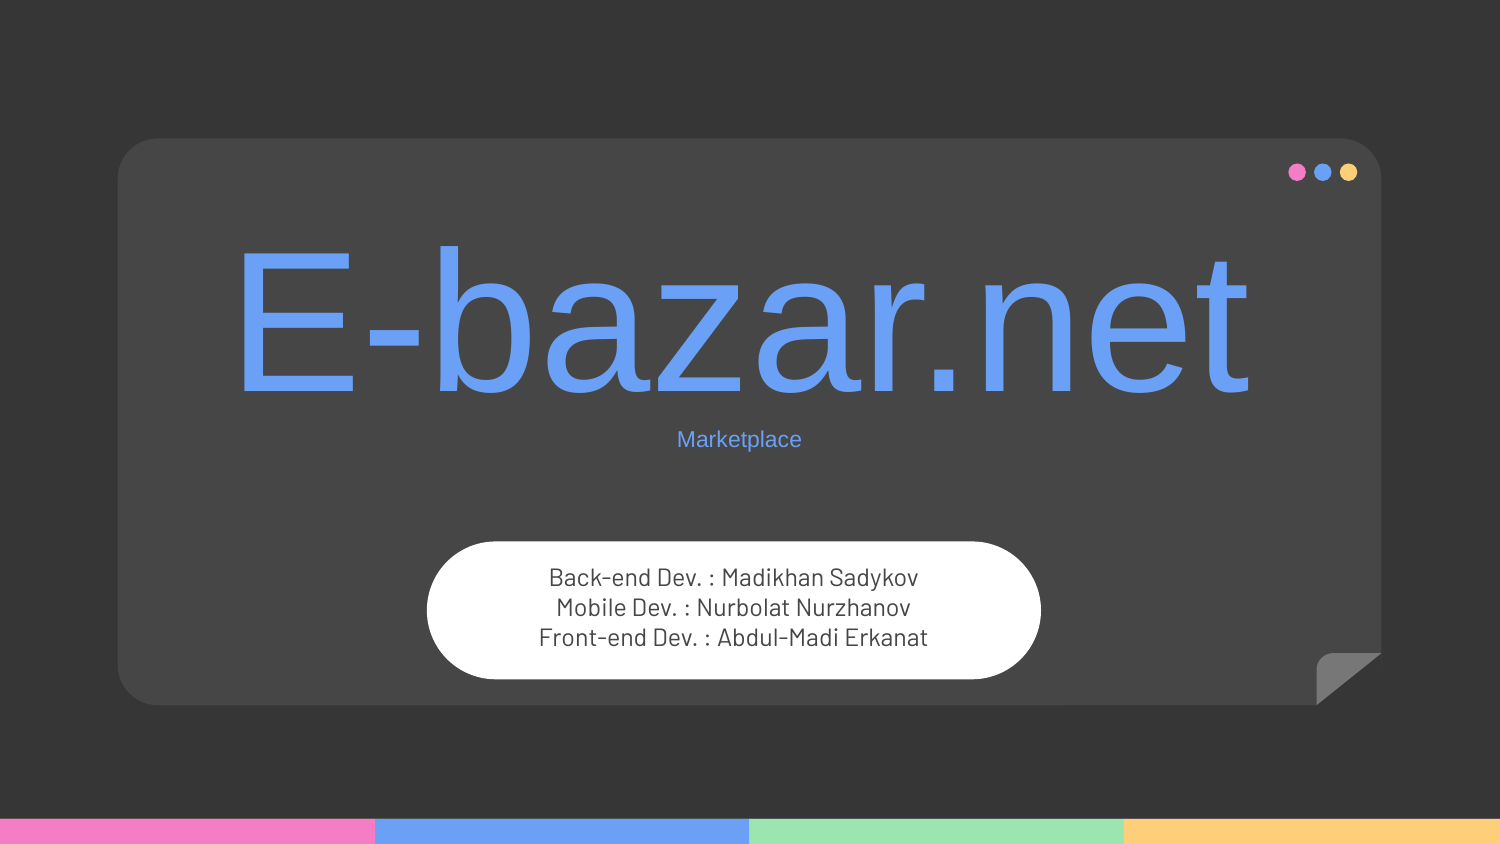

# E-bazar.net Marketplace

Back-end Dev. : Madikhan Sadykov
Mobile Dev. : Nurbolat Nurzhanov
Front-end Dev. : Abdul-Madi Erkanat